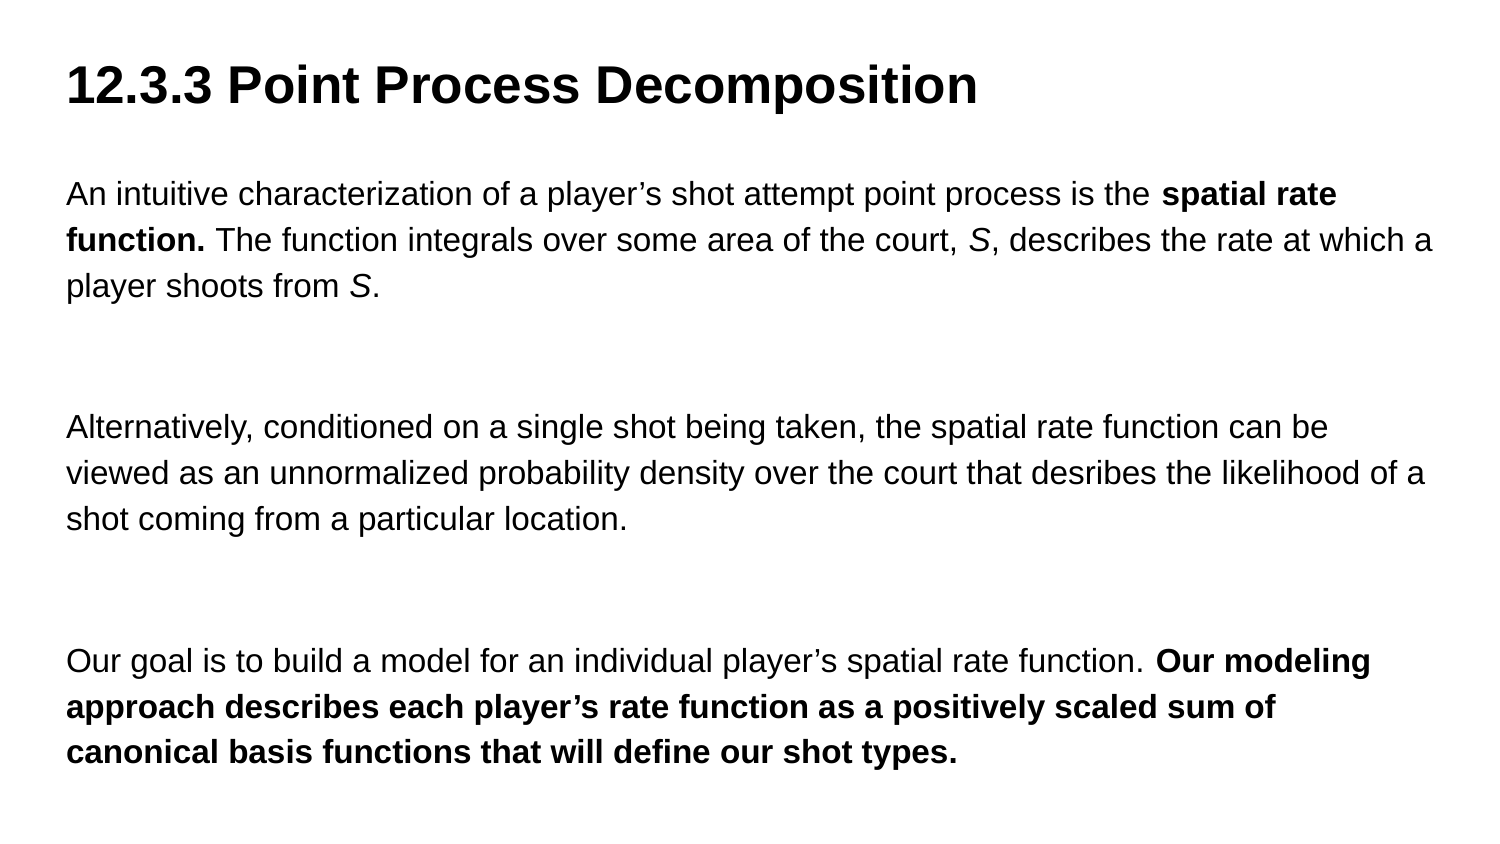

# 12.3.3 Point Process Decomposition
An intuitive characterization of a player’s shot attempt point process is the spatial rate function. The function integrals over some area of the court, S, describes the rate at which a player shoots from S.

Alternatively, conditioned on a single shot being taken, the spatial rate function can be viewed as an unnormalized probability density over the court that desribes the likelihood of a shot coming from a particular location.

Our goal is to build a model for an individual player’s spatial rate function. Our modeling approach describes each player’s rate function as a positively scaled sum of canonical basis functions that will define our shot types.